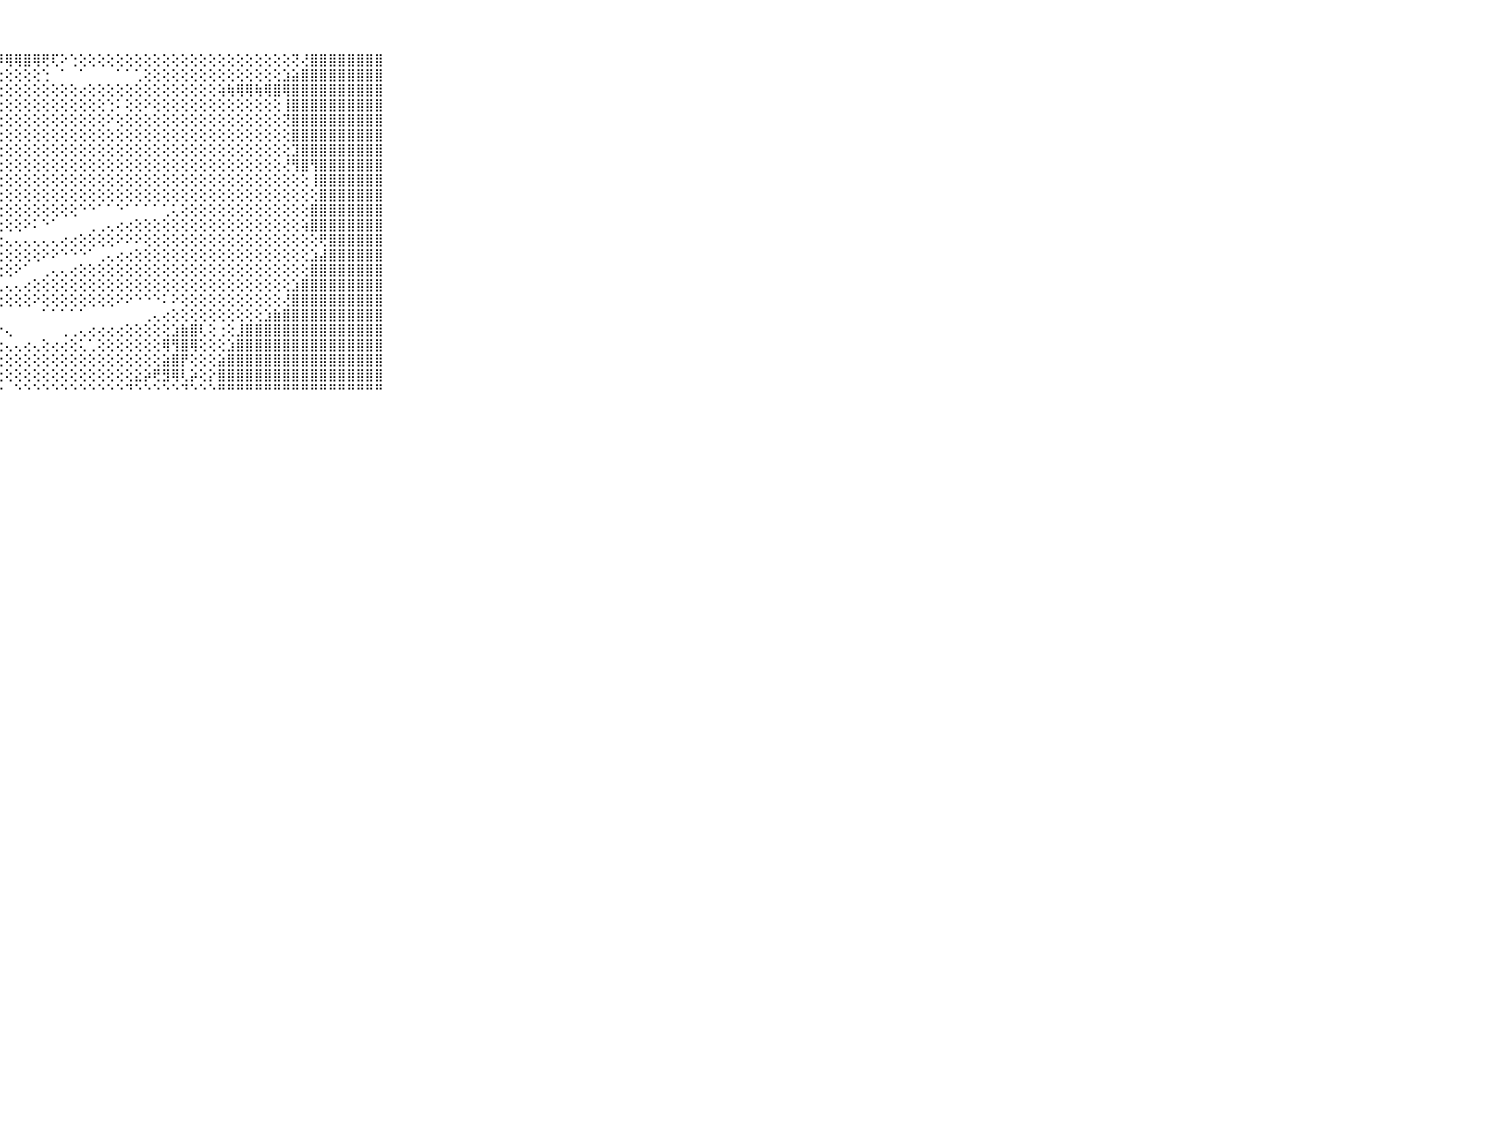

⠀⠀⠀⠀⠀⠀⠀⠀⠀⠀⠀⣿⣿⣿⣿⣿⣿⣿⣿⣿⣿⣿⣿⣿⣿⣿⣿⡿⢿⢿⣿⢿⢟⢏⠕⢑⢕⢕⢕⢕⢕⢕⢕⢕⢕⢕⢕⢕⢕⢕⢕⢕⢕⢕⢕⢕⢕⢕⢕⢝⢜⣿⣿⣿⣿⣿⣿⣿⣿⠀⠀⠀⠀⠀⠀⠀⠀⠀⠀⠀⠀
⠀⠀⠀⠀⠀⠀⠀⠀⠀⠀⠀⣿⣿⣿⣿⣿⣿⣿⣿⣿⣿⣿⣿⣿⣿⣿⢏⢕⢕⢕⢕⢕⢑⠀⠁⠀⠁⠀⠀⠀⠁⠁⢁⢕⢕⢕⢕⢕⢕⢕⢕⢕⢕⢕⢕⢕⢕⢕⣱⣵⣿⣿⣿⣿⣿⣿⣿⣿⣿⠀⠀⠀⠀⠀⠀⠀⠀⠀⠀⠀⠀
⠀⠀⠀⠀⠀⠀⠀⠀⠀⠀⠀⣿⣿⣿⣿⣿⣿⣿⣿⣿⣿⣿⣿⣿⡿⢇⢕⢕⢕⢕⢕⢕⢕⢕⢕⢕⢔⢕⢕⢕⢕⢕⢕⢕⢕⢕⢕⢕⢕⢕⢕⢵⢷⢿⢿⢷⢿⣿⢿⣿⣿⣿⣿⣿⣿⣿⣿⣿⣿⠀⠀⠀⠀⠀⠀⠀⠀⠀⠀⠀⠀
⠀⠀⠀⠀⠀⠀⠀⠀⠀⠀⠀⣿⣿⣿⣿⣿⣿⣿⣿⣿⣿⣿⣿⢏⢕⢕⢕⢕⢕⢕⢕⢕⢕⢕⢕⢕⢕⢕⢕⢑⠅⢕⢕⠕⢕⢕⢕⢕⢕⢕⢕⢕⢕⢕⢕⢕⢕⢕⢸⣿⣿⣿⣿⣿⣿⣿⣿⣿⣿⠀⠀⠀⠀⠀⠀⠀⠀⠀⠀⠀⠀
⠀⠀⠀⠀⠀⠀⠀⠀⠀⠀⠀⣿⣿⣿⣿⣿⣿⣿⣿⣿⣿⣿⣧⣷⡇⢕⢕⢕⢕⢕⢕⢕⢕⢕⢕⢕⢕⢕⢕⠕⢕⢕⢕⢕⢕⢕⢕⢕⢕⢕⢕⢕⢕⢕⢕⢕⢕⢕⢝⣿⣿⣿⣿⣿⣿⣿⣿⣿⣿⠀⠀⠀⠀⠀⠀⠀⠀⠀⠀⠀⠀
⠀⠀⠀⠀⠀⠀⠀⠀⠀⠀⠀⣿⣿⣿⣿⣿⣿⣿⣿⣿⣿⣿⣿⡟⢕⢕⢕⢕⢕⢕⢕⢕⢕⢕⢕⢕⢕⢕⢕⢕⢕⢕⢕⢕⢕⢕⢕⢕⢕⢕⢕⢕⢕⢕⢕⢕⢕⢕⢕⣿⣿⣿⣿⣿⣿⣿⣿⣿⣿⠀⠀⠀⠀⠀⠀⠀⠀⠀⠀⠀⠀
⠀⠀⠀⠀⠀⠀⠀⠀⠀⠀⠀⣿⣿⣿⣿⣿⣿⣿⣿⣿⣿⣿⣿⣇⢕⢕⢕⢕⢕⢕⢕⢕⢕⢕⢕⢕⢕⢕⢕⢕⢕⢕⢕⢕⢕⢕⢕⢕⢕⢕⢕⢕⢕⢕⢕⢕⢕⢕⢕⣹⣿⣿⣿⣿⣿⣿⣿⣿⣿⠀⠀⠀⠀⠀⠀⠀⠀⠀⠀⠀⠀
⠀⠀⠀⠀⠀⠀⠀⠀⠀⠀⠀⣿⣿⣿⣿⣿⣿⣿⣿⣿⣿⣿⣿⣿⡇⢕⢕⢕⢕⢕⢕⢕⢕⢕⢕⢕⢕⢕⢕⢕⢕⢕⢕⢕⢕⢕⢕⢕⢕⢕⢕⢕⢕⢕⢕⢕⢕⢕⢜⢻⣿⢻⣿⣿⣿⣿⣿⣿⣿⠀⠀⠀⠀⠀⠀⠀⠀⠀⠀⠀⠀
⠀⠀⠀⠀⠀⠀⠀⠀⠀⠀⠀⣿⣿⣿⣿⣿⣿⣿⣿⣿⣿⣿⣿⢟⢝⢕⢕⢕⢕⢕⢕⢕⢕⢕⢕⢕⢕⢕⢕⢕⢕⢕⢕⢕⢕⢕⢕⢕⢕⢕⢕⢕⢕⢕⢕⢕⢕⢕⢕⢕⢕⢸⣿⣿⣿⣿⣿⣿⣿⠀⠀⠀⠀⠀⠀⠀⠀⠀⠀⠀⠀
⠀⠀⠀⠀⠀⠀⠀⠀⠀⠀⠀⣿⣿⣿⣿⣿⣿⣿⣿⣿⣿⣿⡇⢕⢕⢕⢕⢕⢕⢕⢕⢕⢕⢕⢕⢕⢕⢕⢕⢕⢕⢕⢕⢕⢕⢕⢕⢕⢕⢕⢕⢕⢕⢕⢕⢕⢕⢕⢕⢕⢕⢕⣿⣿⣿⣿⣿⣿⣿⠀⠀⠀⠀⠀⠀⠀⠀⠀⠀⠀⠀
⠀⠀⠀⠀⠀⠀⠀⠀⠀⠀⠀⡿⣿⣿⣿⣿⣿⣿⣿⣿⣿⣿⡗⡕⢕⢕⢕⢕⢕⢕⢕⢕⢕⢕⢕⢕⠑⠑⠁⠁⠑⠁⠁⠁⠁⢁⢅⢕⢕⢕⢕⢕⢕⢕⢕⢕⢕⢕⢕⢕⢕⣿⣿⣿⣿⣿⣿⣿⣿⠀⠀⠀⠀⠀⠀⠀⠀⠀⠀⠀⠀
⠀⠀⠀⠀⠀⠀⠀⠀⠀⠀⠀⣼⣿⣿⣿⣿⣿⣿⣿⣿⡿⢕⢕⢕⢕⢕⢕⢕⢕⢕⠕⠅⠑⠁⠀⠀⠀⢀⢀⢄⢔⢔⢕⢕⢕⢕⢕⢕⢕⢕⢕⢕⢕⢕⢕⢕⢕⢕⢕⢕⢵⣿⣿⣿⣿⣿⣿⣿⣿⠀⠀⠀⠀⠀⠀⠀⠀⠀⠀⠀⠀
⠀⠀⠀⠀⠀⠀⠀⠀⠀⠀⠀⣿⣿⣿⣿⣿⣿⣿⣿⣿⡇⢕⢕⢕⢕⢕⢕⢕⢄⢄⢄⢄⢄⢄⢔⢔⢕⢕⢕⢕⠕⠕⠕⢕⢕⢕⢕⢕⢕⢕⢕⢕⢕⢕⢕⢕⢕⢕⢕⢕⢕⢕⢟⣿⣿⣿⣿⣿⣿⠀⠀⠀⠀⠀⠀⠀⠀⠀⠀⠀⠀
⠀⠀⠀⠀⠀⠀⠀⠀⠀⠀⠀⣿⣿⣿⣿⣿⣿⣿⣿⣿⣷⢕⢕⢕⢕⢕⢕⢕⢕⢕⢕⢕⠕⠕⠑⠑⠑⠁⢀⢄⢔⢔⢕⢕⢕⢕⢕⢕⢕⢕⢕⢕⢕⢕⢕⢕⢕⢕⢕⢕⢕⣱⣼⣿⣿⣿⣿⣿⣿⠀⠀⠀⠀⠀⠀⠀⠀⠀⠀⠀⠀
⠀⠀⠀⠀⠀⠀⠀⠀⠀⠀⠀⣿⣿⣿⣿⣿⣿⣿⣿⣿⣿⡇⢕⢕⢕⢕⢕⢕⢕⠕⠁⠀⢀⢄⢄⢔⢕⢕⢕⢕⢕⢕⢕⢕⢕⢕⢕⢕⢕⢕⢕⢕⢕⢕⢕⢕⢕⢕⢕⢕⢕⣿⣿⣿⣿⣿⣿⣿⣿⠀⠀⠀⠀⠀⠀⠀⠀⠀⠀⠀⠀
⠀⠀⠀⠀⠀⠀⠀⠀⠀⠀⠀⣿⣿⣿⣿⣿⣿⣿⣿⡿⢏⢕⢕⢕⢕⢕⢕⢅⢄⢄⢔⢕⢕⢕⢕⢕⢕⢕⢕⢕⢕⢕⢕⢕⢕⢕⢕⢕⢕⢕⢕⢕⢕⢕⢕⢕⢕⢕⢕⣱⣿⣿⣿⣿⣿⣿⣿⣿⣿⠀⠀⠀⠀⠀⠀⠀⠀⠀⠀⠀⠀
⠀⠀⠀⠀⠀⠀⠀⠀⠀⠀⠀⣿⣿⣿⣿⣿⣿⡿⢏⢕⢕⢕⢕⢕⢕⢕⢕⢕⢕⢕⢕⠕⢕⢕⢕⢕⢕⢕⢕⢕⠕⠕⠑⠑⠑⠅⠕⢕⢕⢕⢕⢕⢕⢕⢕⢕⢕⢕⢜⣿⣿⣿⣿⣿⣿⣿⣿⣿⣿⠀⠀⠀⠀⠀⠀⠀⠀⠀⠀⠀⠀
⠀⠀⠀⠀⠀⠀⠀⠀⠀⠀⠀⣿⣿⣿⣿⣿⢏⢕⢕⢕⢕⢕⢕⢕⠕⠑⠁⠀⠀⠀⠀⠀⠁⠁⠁⠁⠁⠀⠀⠀⠀⠀⠀⢀⢄⢔⢕⢕⢕⢕⢕⢕⢕⢕⢕⢕⣱⣷⣿⣿⣿⣿⣿⣿⣿⣿⣿⣿⣿⠀⠀⠀⠀⠀⠀⠀⠀⠀⠀⠀⠀
⠀⠀⠀⠀⠀⠀⠀⠀⠀⠀⠀⣿⣿⣿⣿⢟⢕⢕⢕⢕⢕⢕⢕⢕⢔⢔⠔⠔⢄⠀⠀⠀⠀⠀⢀⢀⢄⢔⢔⢔⢔⢕⢕⢕⢕⢕⣱⣷⣿⢇⢕⢐⢕⣸⣿⣿⣿⣿⣿⣿⣿⣿⣿⣿⣿⣿⣿⣿⣿⠀⠀⠀⠀⠀⠀⠀⠀⠀⠀⠀⠀
⠀⠀⠀⠀⠀⠀⠀⠀⠀⠀⠀⣿⣿⣿⢕⢕⢕⢕⢕⢕⢕⢕⢕⢕⢕⢕⢕⢕⢄⢄⢔⢄⢕⢔⢔⢕⢅⢁⢕⢕⢕⢕⢕⢕⢕⢿⢻⣿⢿⢕⢕⢕⣱⣿⣿⣿⣿⣿⣿⣿⣿⣿⣿⣿⣿⣿⣿⣿⣿⠀⠀⠀⠀⠀⠀⠀⠀⠀⠀⠀⠀
⠀⠀⠀⠀⠀⠀⠀⠀⠀⠀⠀⣿⡿⢇⢕⢕⢕⢕⢕⢕⢕⢕⢕⠕⠑⠕⢕⢕⢕⢕⢕⢕⢕⢕⢕⢕⢕⢕⢕⢕⢕⢕⢕⢕⢕⣵⣿⡟⢕⢕⢕⣵⣿⣿⣿⣿⣿⣿⣿⣿⣿⣿⣿⣿⣿⣿⣿⣿⣿⠀⠀⠀⠀⠀⠀⠀⠀⠀⠀⠀⠀
⠀⠀⠀⠀⠀⠀⠀⠀⠀⠀⠀⣿⢇⢕⢕⢕⢕⢕⢕⢕⢑⠁⠀⠐⠀⠁⢑⢕⢕⢕⢕⢕⢕⢕⢕⢕⢕⢕⢕⢕⢕⢕⣕⡵⢟⣻⢿⢇⡵⢕⡕⣿⣿⣿⣿⣿⣿⣿⣿⣿⣿⣿⣿⣿⣿⣿⣿⣿⣿⠀⠀⠀⠀⠀⠀⠀⠀⠀⠀⠀⠀
⠀⠀⠀⠀⠀⠀⠀⠀⠀⠀⠀⠃⠑⠑⠑⠑⠑⠑⠑⠁⠑⠀⠀⠀⠀⠀⠁⠑⠀⠑⠑⠑⠑⠑⠑⠑⠑⠑⠑⠑⠑⠙⠑⠑⠑⠑⠑⠙⠑⠑⠑⠛⠛⠛⠛⠛⠛⠛⠛⠛⠛⠛⠛⠛⠛⠛⠛⠛⠛⠀⠀⠀⠀⠀⠀⠀⠀⠀⠀⠀⠀